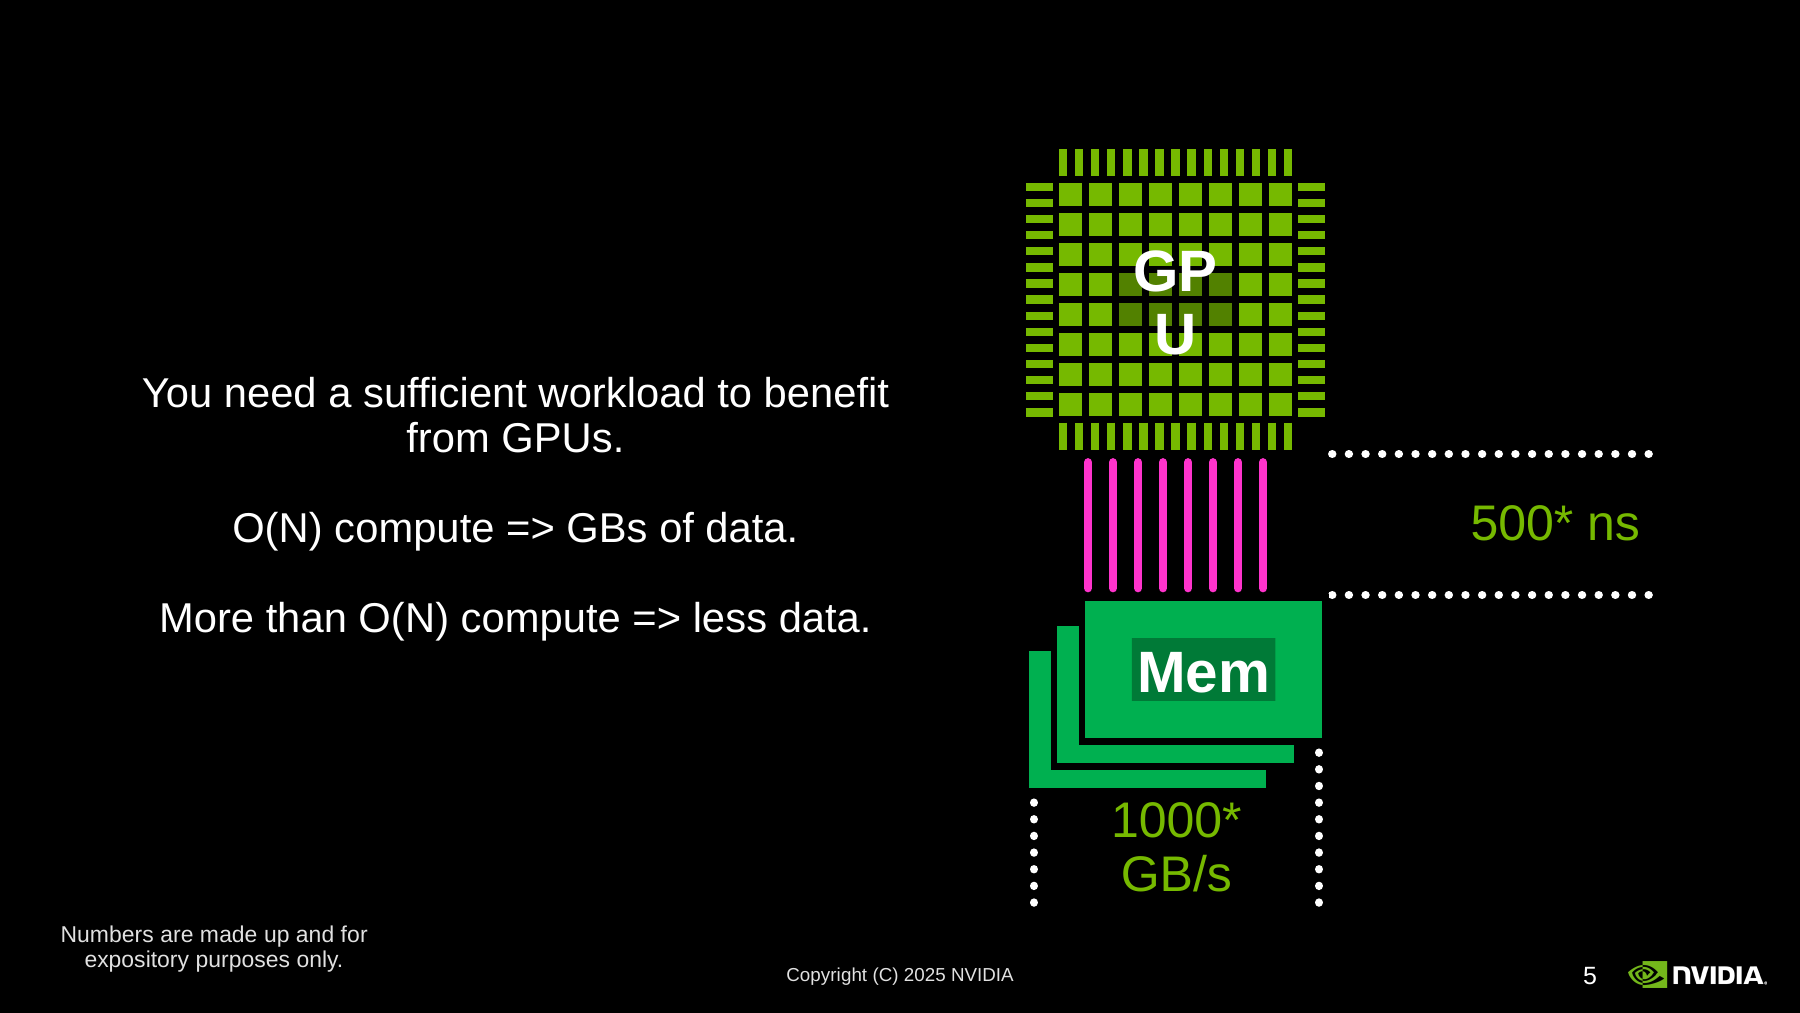

GPU
You need a sufficient workload to benefit from GPUs.

O(N) compute => GBs of data.

More than O(N) compute => less data.
500* ns

Mem

1000*
GB/s
Numbers are made up and for expository purposes only.
Copyright (C) 2025 NVIDIA
5